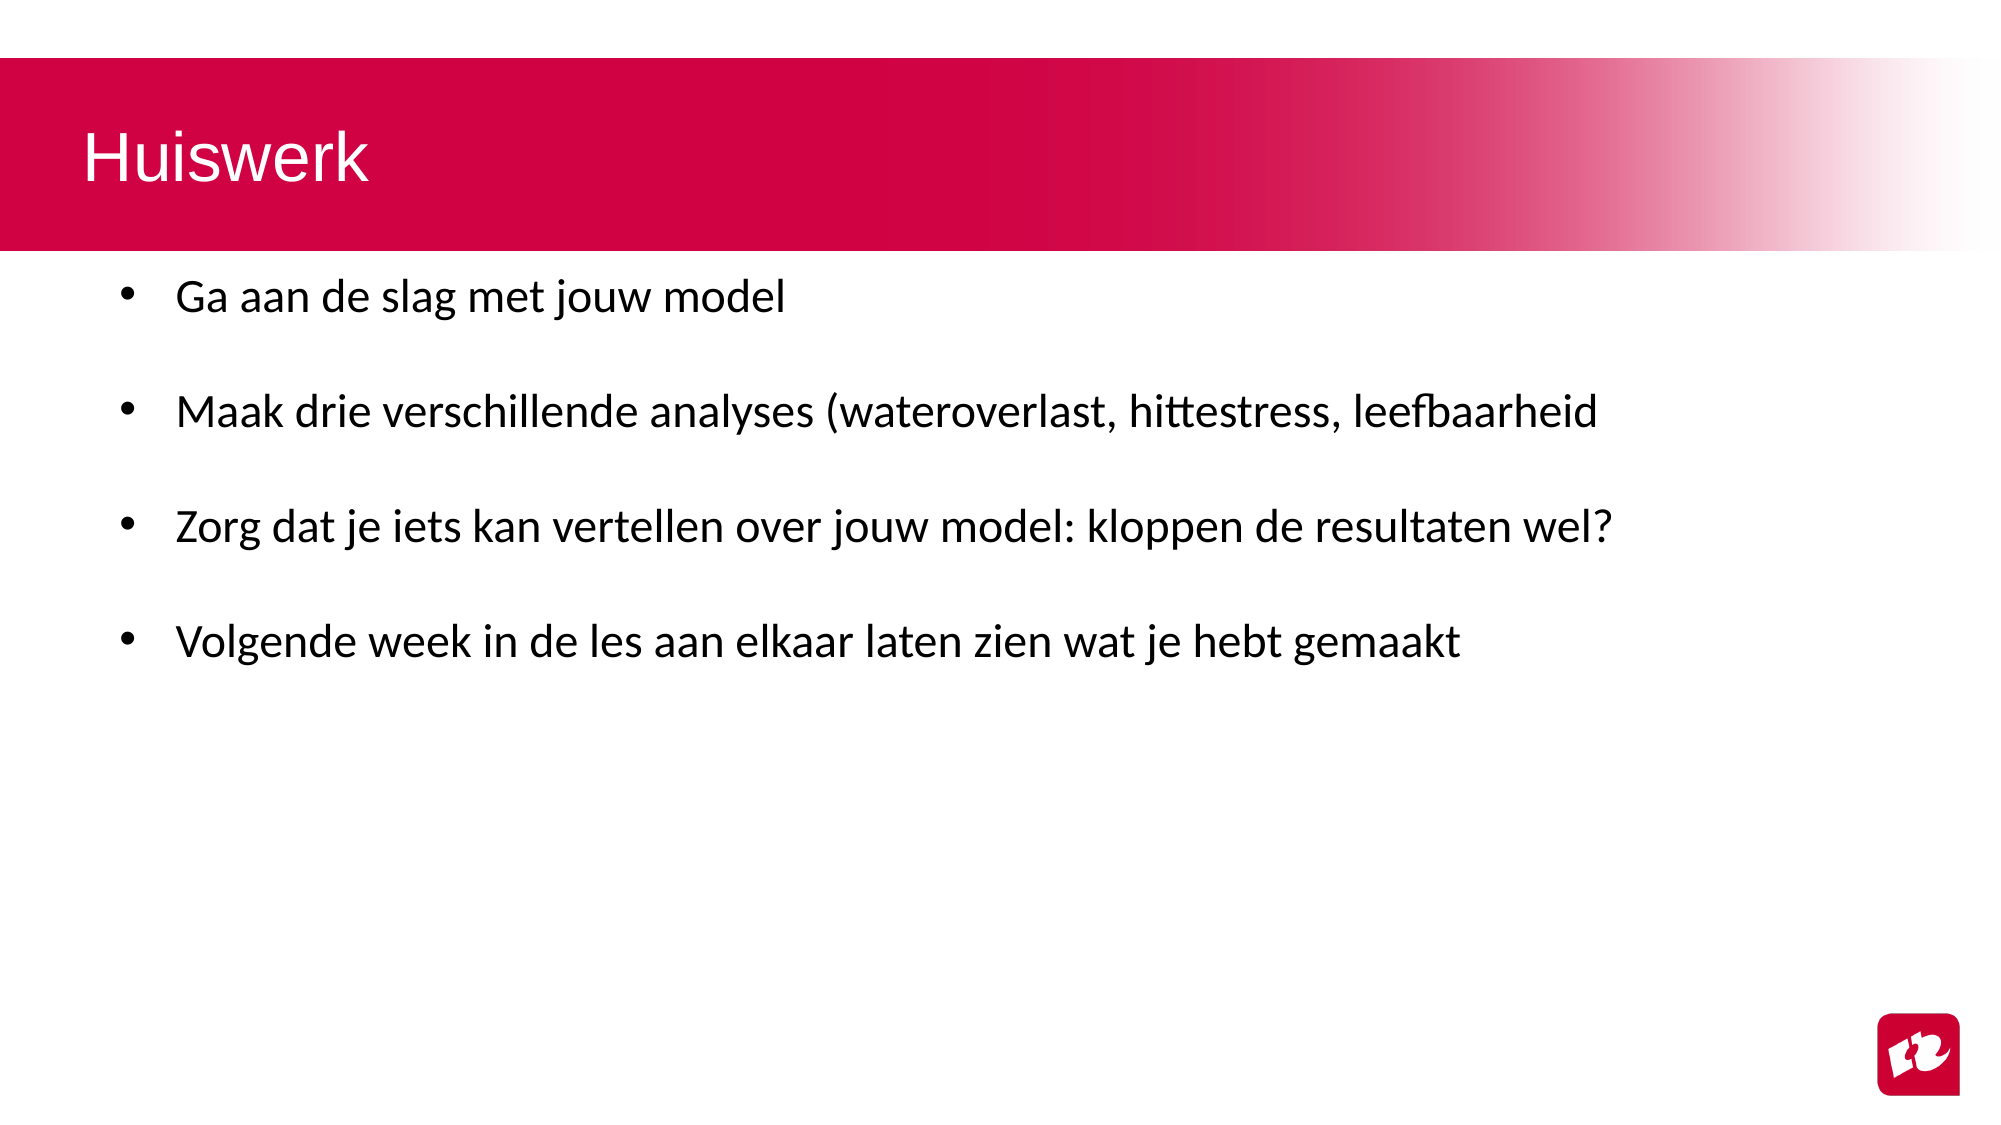

# Huiswerk
Ga aan de slag met jouw model

Maak drie verschillende analyses (wateroverlast, hittestress, leefbaarheid

Zorg dat je iets kan vertellen over jouw model: kloppen de resultaten wel?

Volgende week in de les aan elkaar laten zien wat je hebt gemaakt